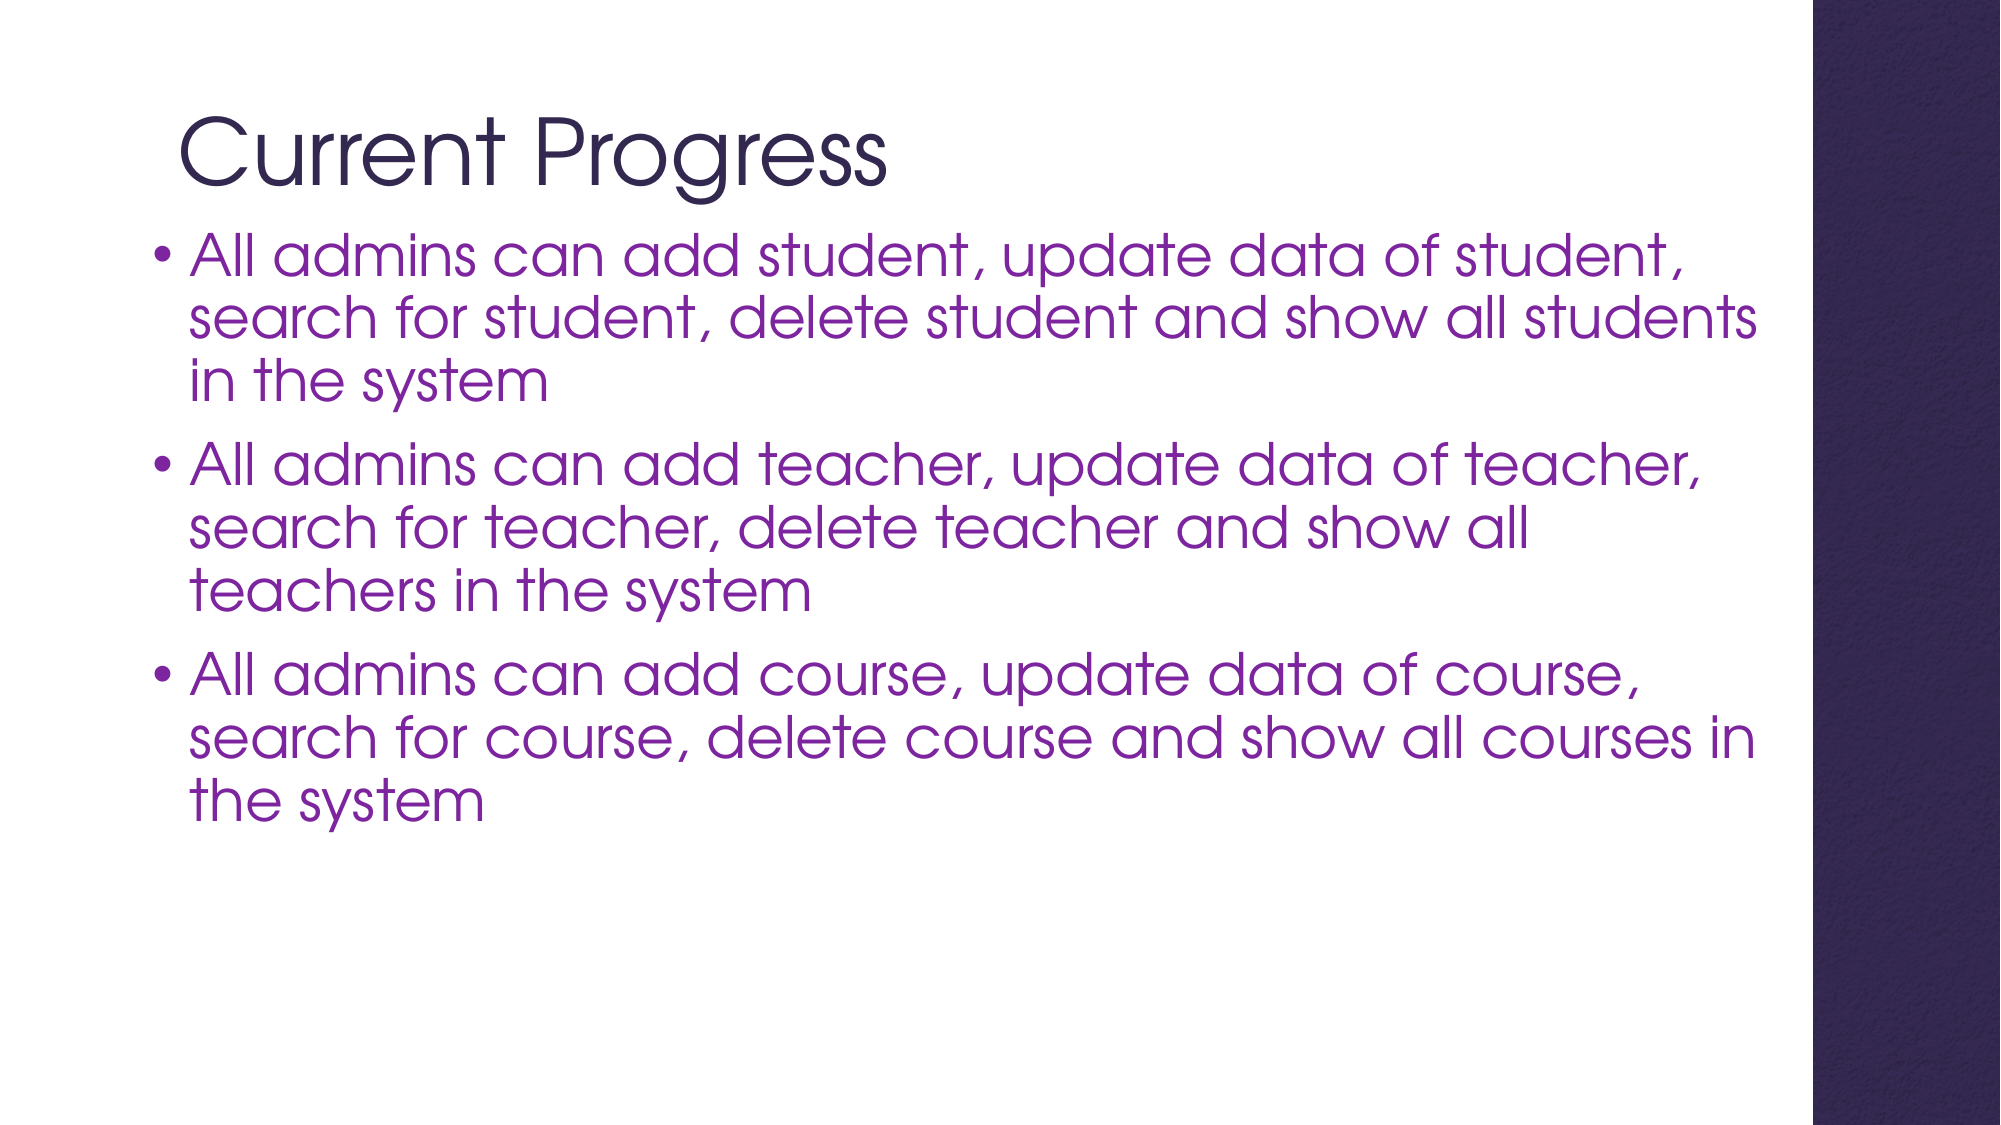

Current Progress
All admins can add student, update data of student, search for student, delete student and show all students in the system
All admins can add teacher, update data of teacher, search for teacher, delete teacher and show all teachers in the system
All admins can add course, update data of course, search for course, delete course and show all courses in the system